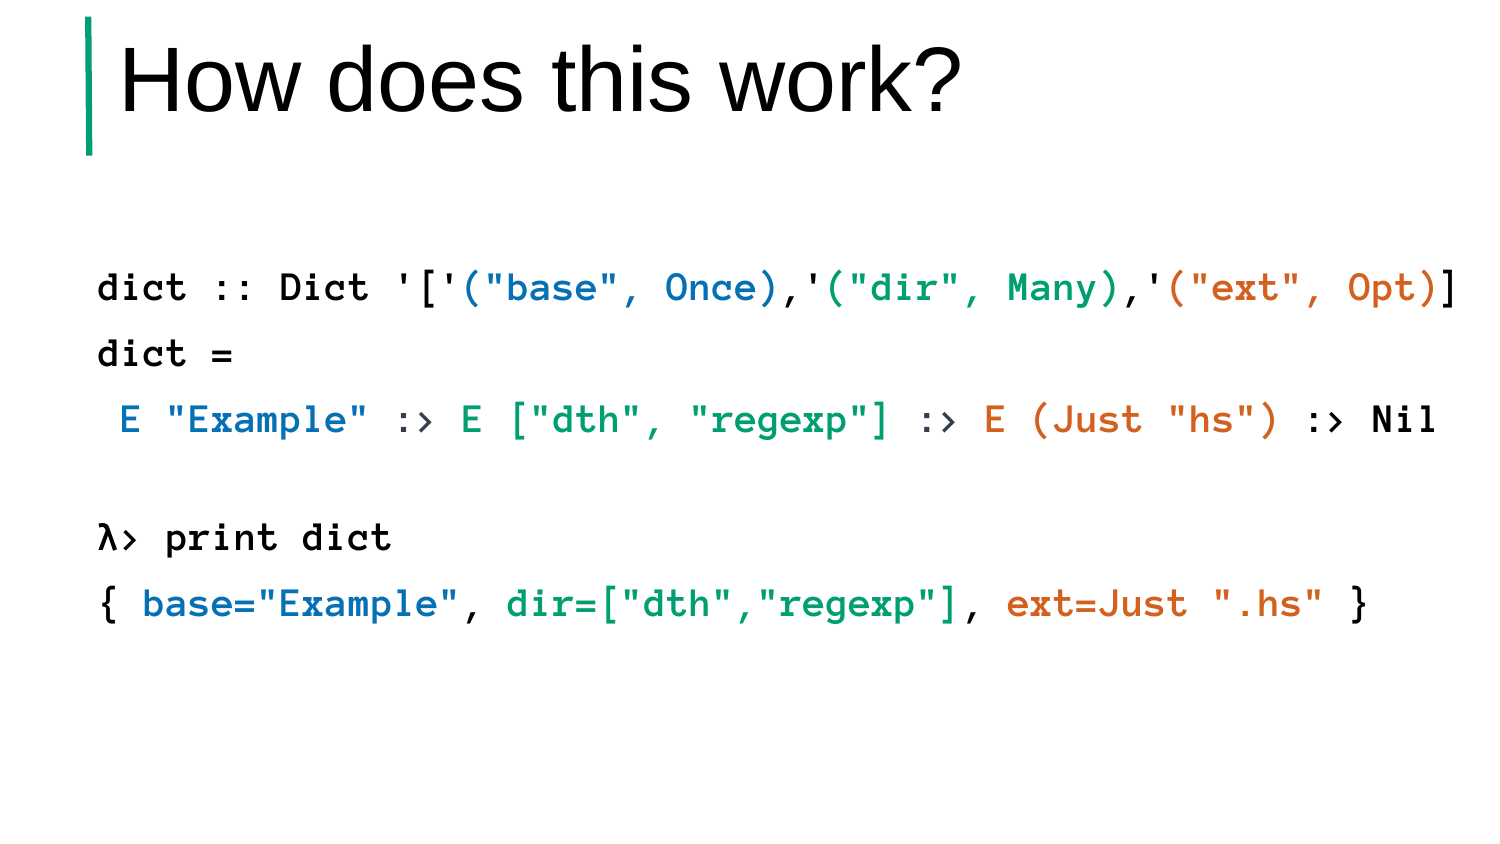

# How does this work?

dict :: Dict '['("base", Once),'("dir", Many),'("ext", Opt)]
dict =
 E "Example" :> E ["dth", "regexp"] :> E (Just "hs") :> Nil

λ> print dict
{ base="Example", dir=["dth","regexp"], ext=Just ".hs" }